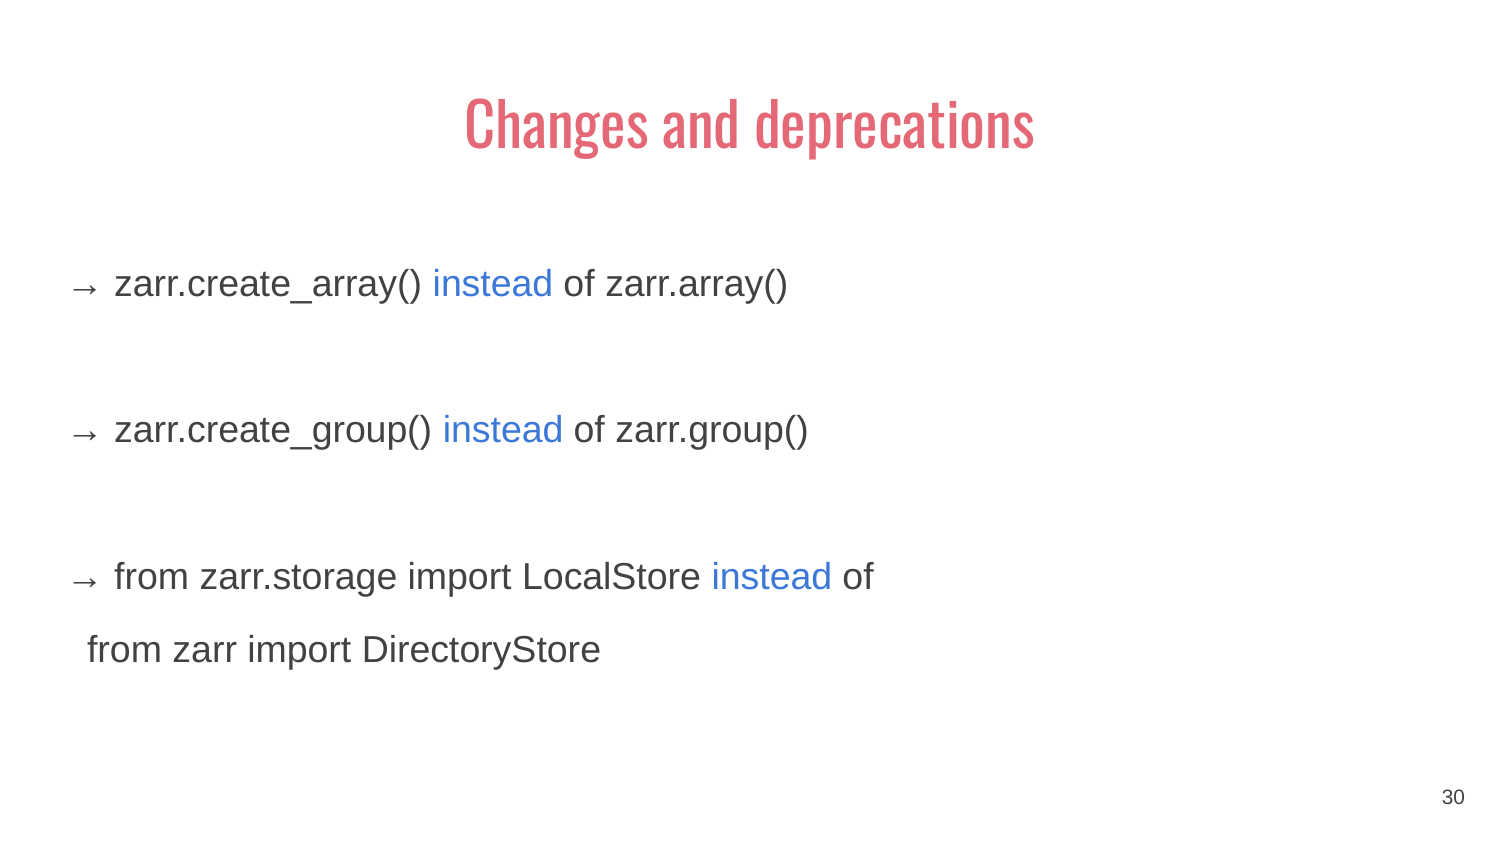

# Changes and deprecations
→ zarr.create_array() instead of zarr.array()

→ zarr.create_group() instead of zarr.group()

→ from zarr.storage import LocalStore instead of
  from zarr import DirectoryStore
30